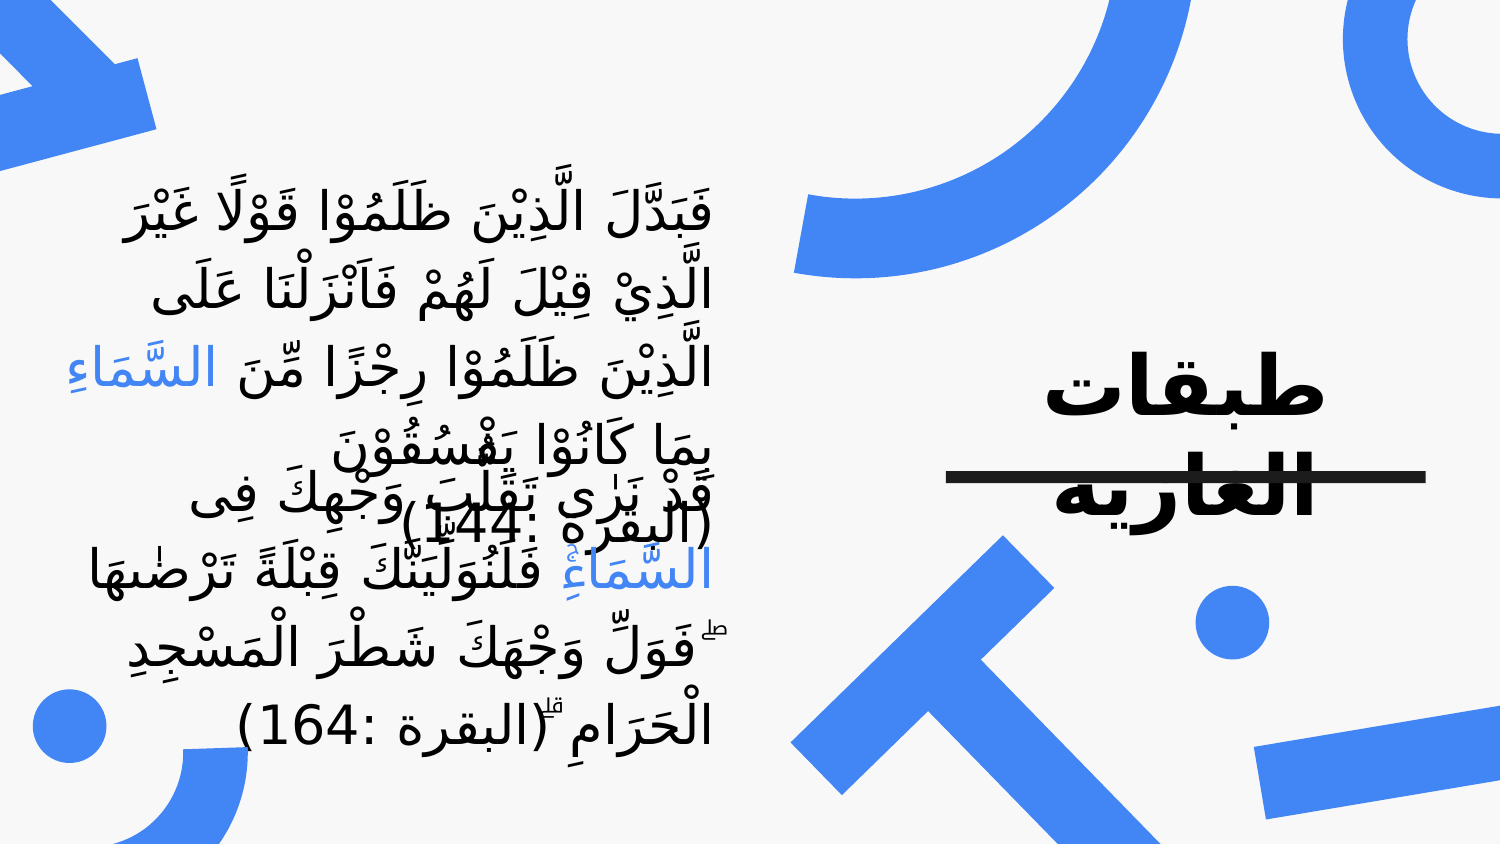

فَبَدَّلَ الَّذِيْنَ ظَلَمُوْا قَوْلًا غَيْرَ الَّذِيْ قِيْلَ لَهُمْ فَاَنْزَلْنَا عَلَى الَّذِيْنَ ظَلَمُوْا رِجْزًا مِّنَ السَّمَاءِ بِمَا كَانُوْا يَفْسُقُوْنَ ࣖ (البقرة :144)
قَدْ نَرٰى تَقَلُّبَ وَجْهِكَ فِى السَّمَاءِۚ فَلَنُوَلِّيَنَّكَ قِبْلَةً تَرْضٰىهَا ۖ فَوَلِّ وَجْهَكَ شَطْرَ الْمَسْجِدِ الْحَرَامِ ۗ(البقرة :164)
Maksud kata السماء disini adalah طبقات الغازية alias tingkatan-tingkatan atmosfir

طبقات الغازية